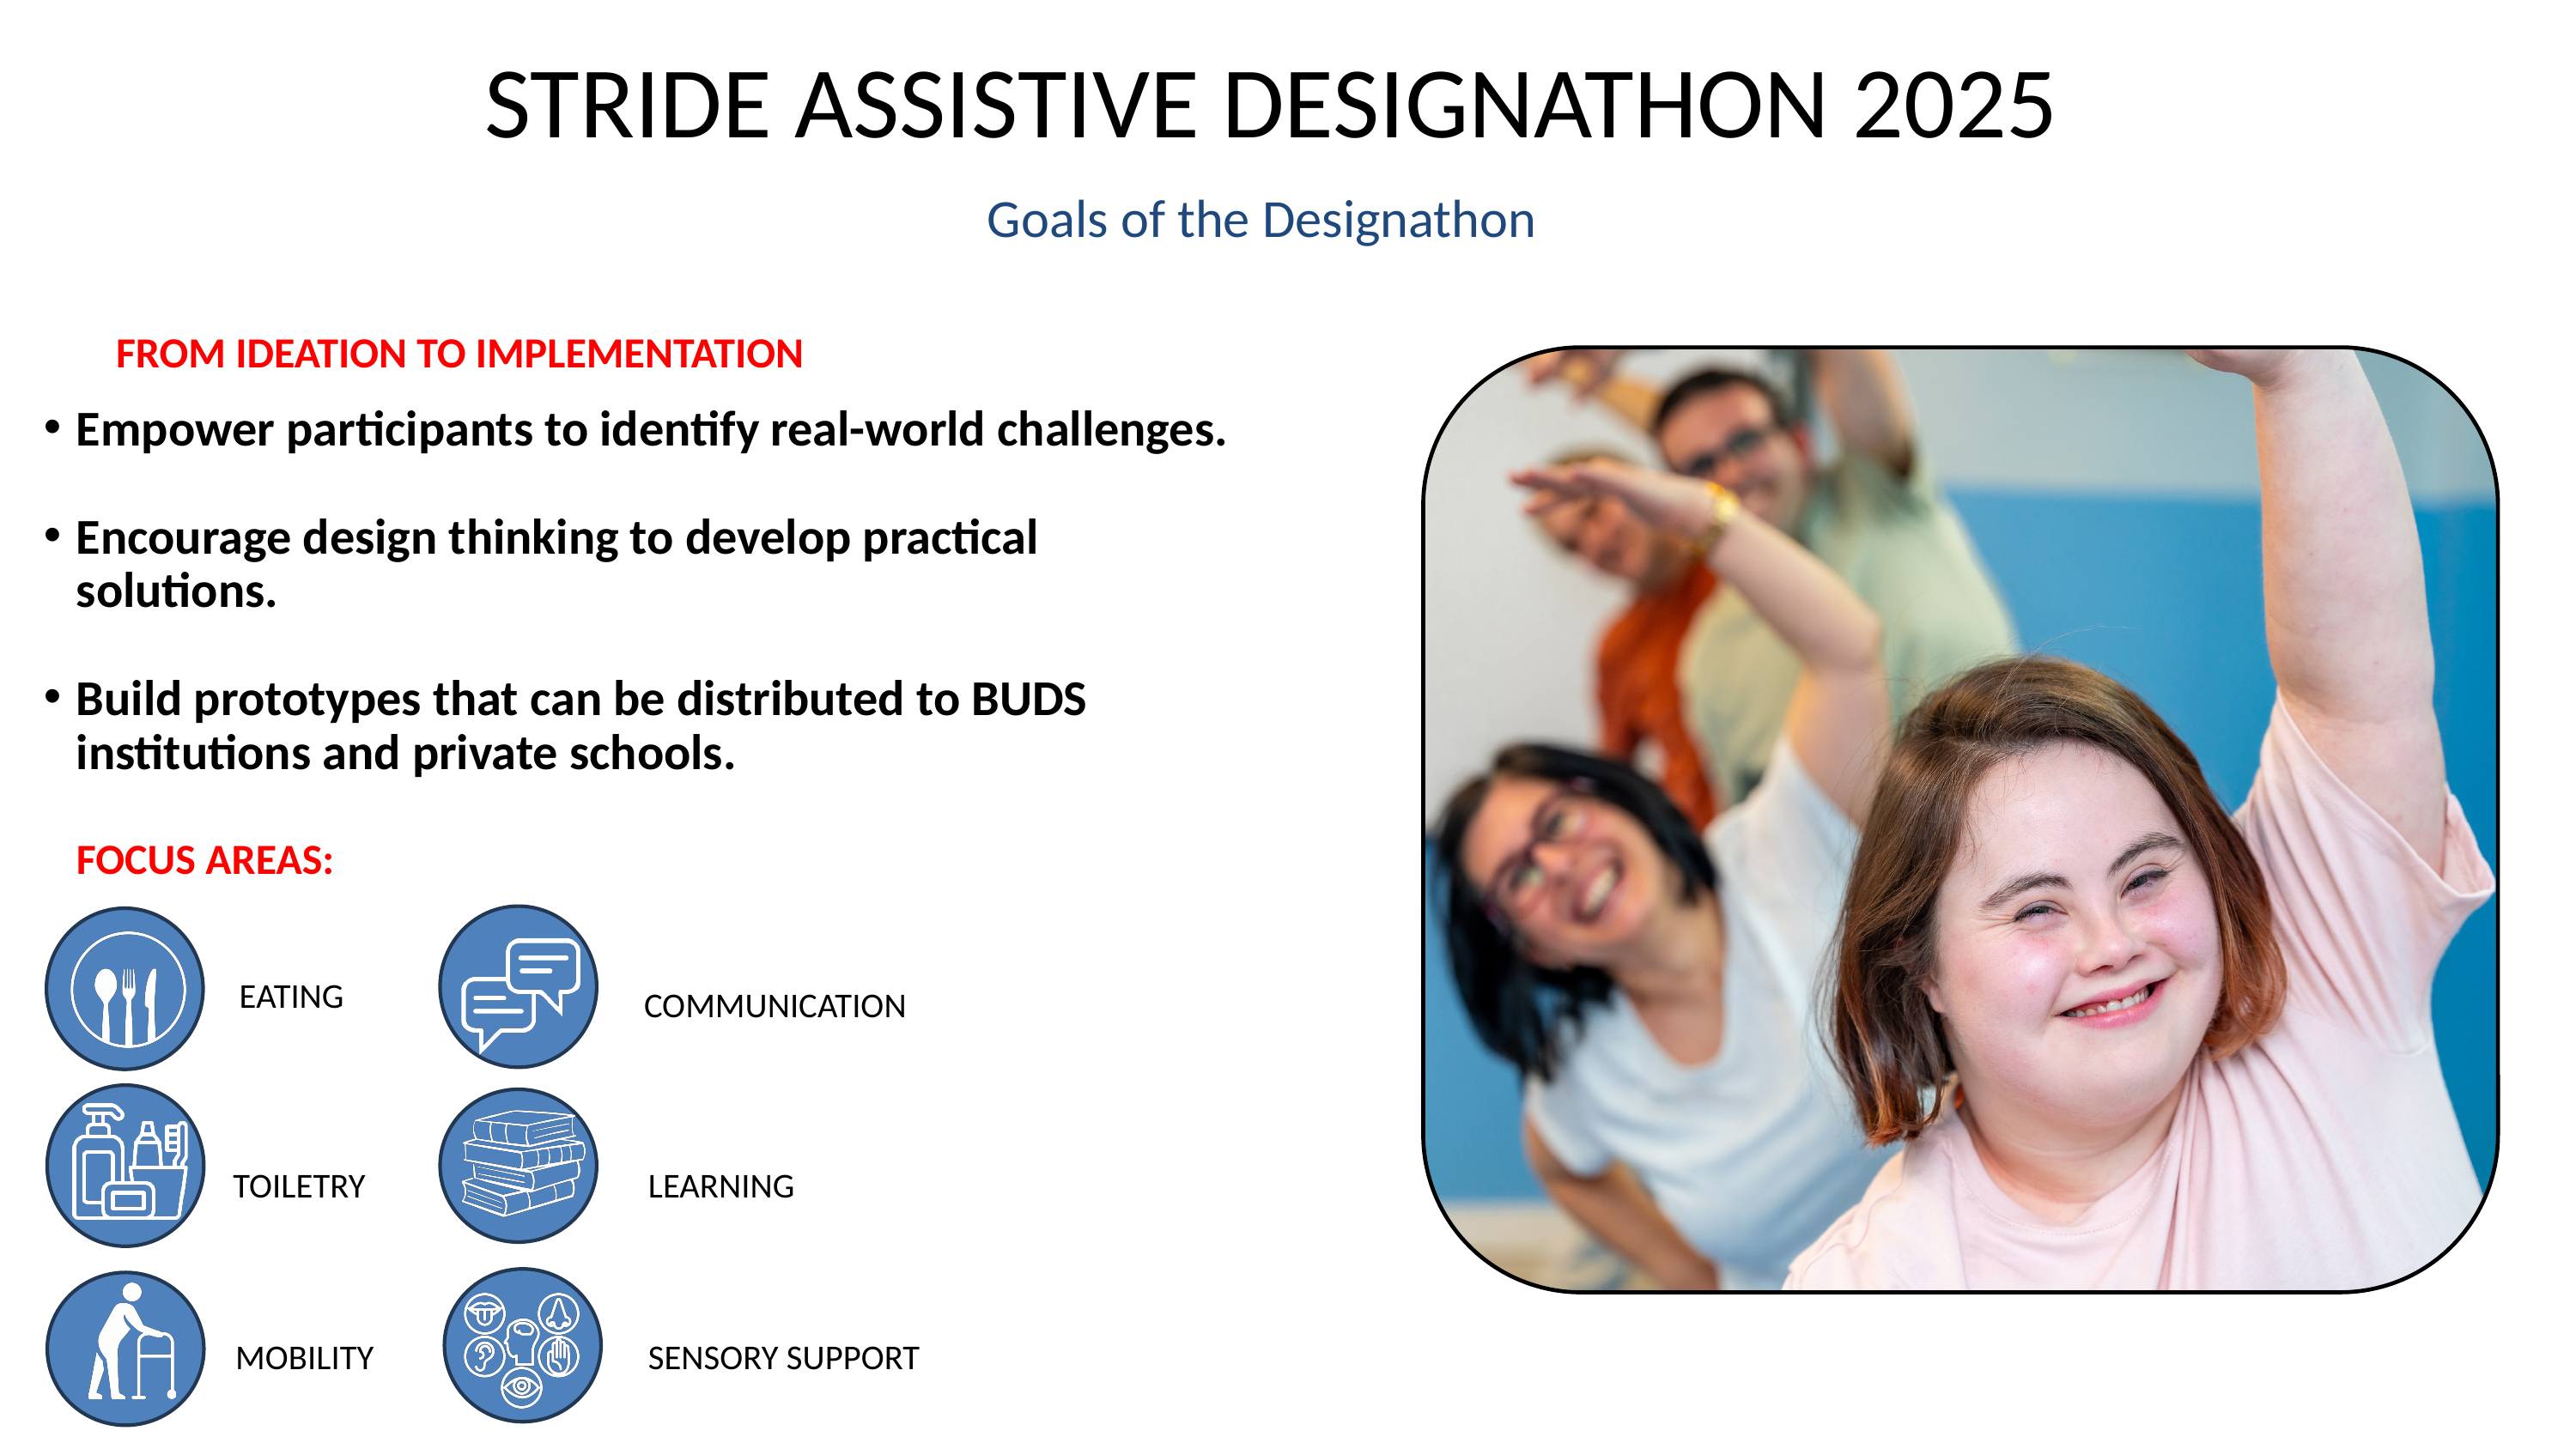

STRIDE ASSISTIVE DESIGNATHON 2025
Goals of the Designathon
FROM IDEATION TO IMPLEMENTATION

Empower participants to identify real-world challenges.

Encourage design thinking to develop practical solutions.

Build prototypes that can be distributed to BUDS institutions and private schools.

FOCUS AREAS:

EATING
COMMUNICATION

TOILETRY
LEARNING

MOBILITY
SENSORY SUPPORT